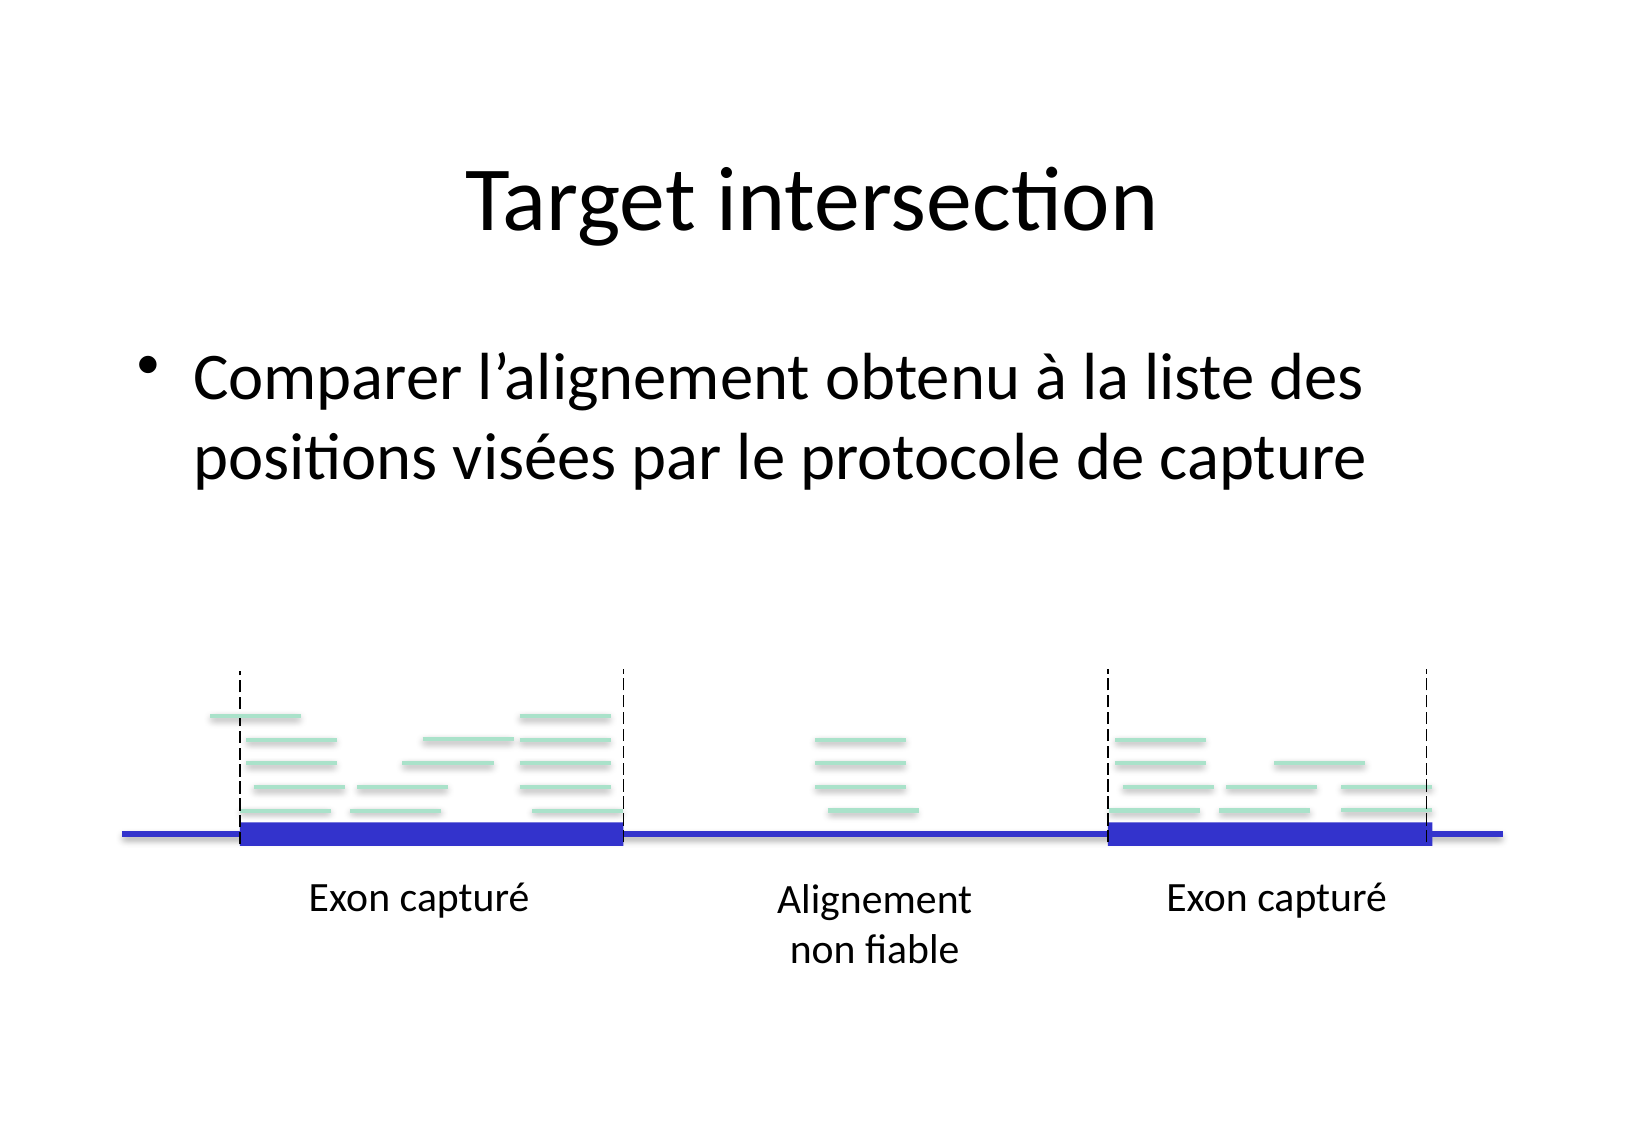

# Target intersection
Comparer l’alignement obtenu à la liste des positions visées par le protocole de capture

Exon capturé
Exon capturé
Alignement non fiable